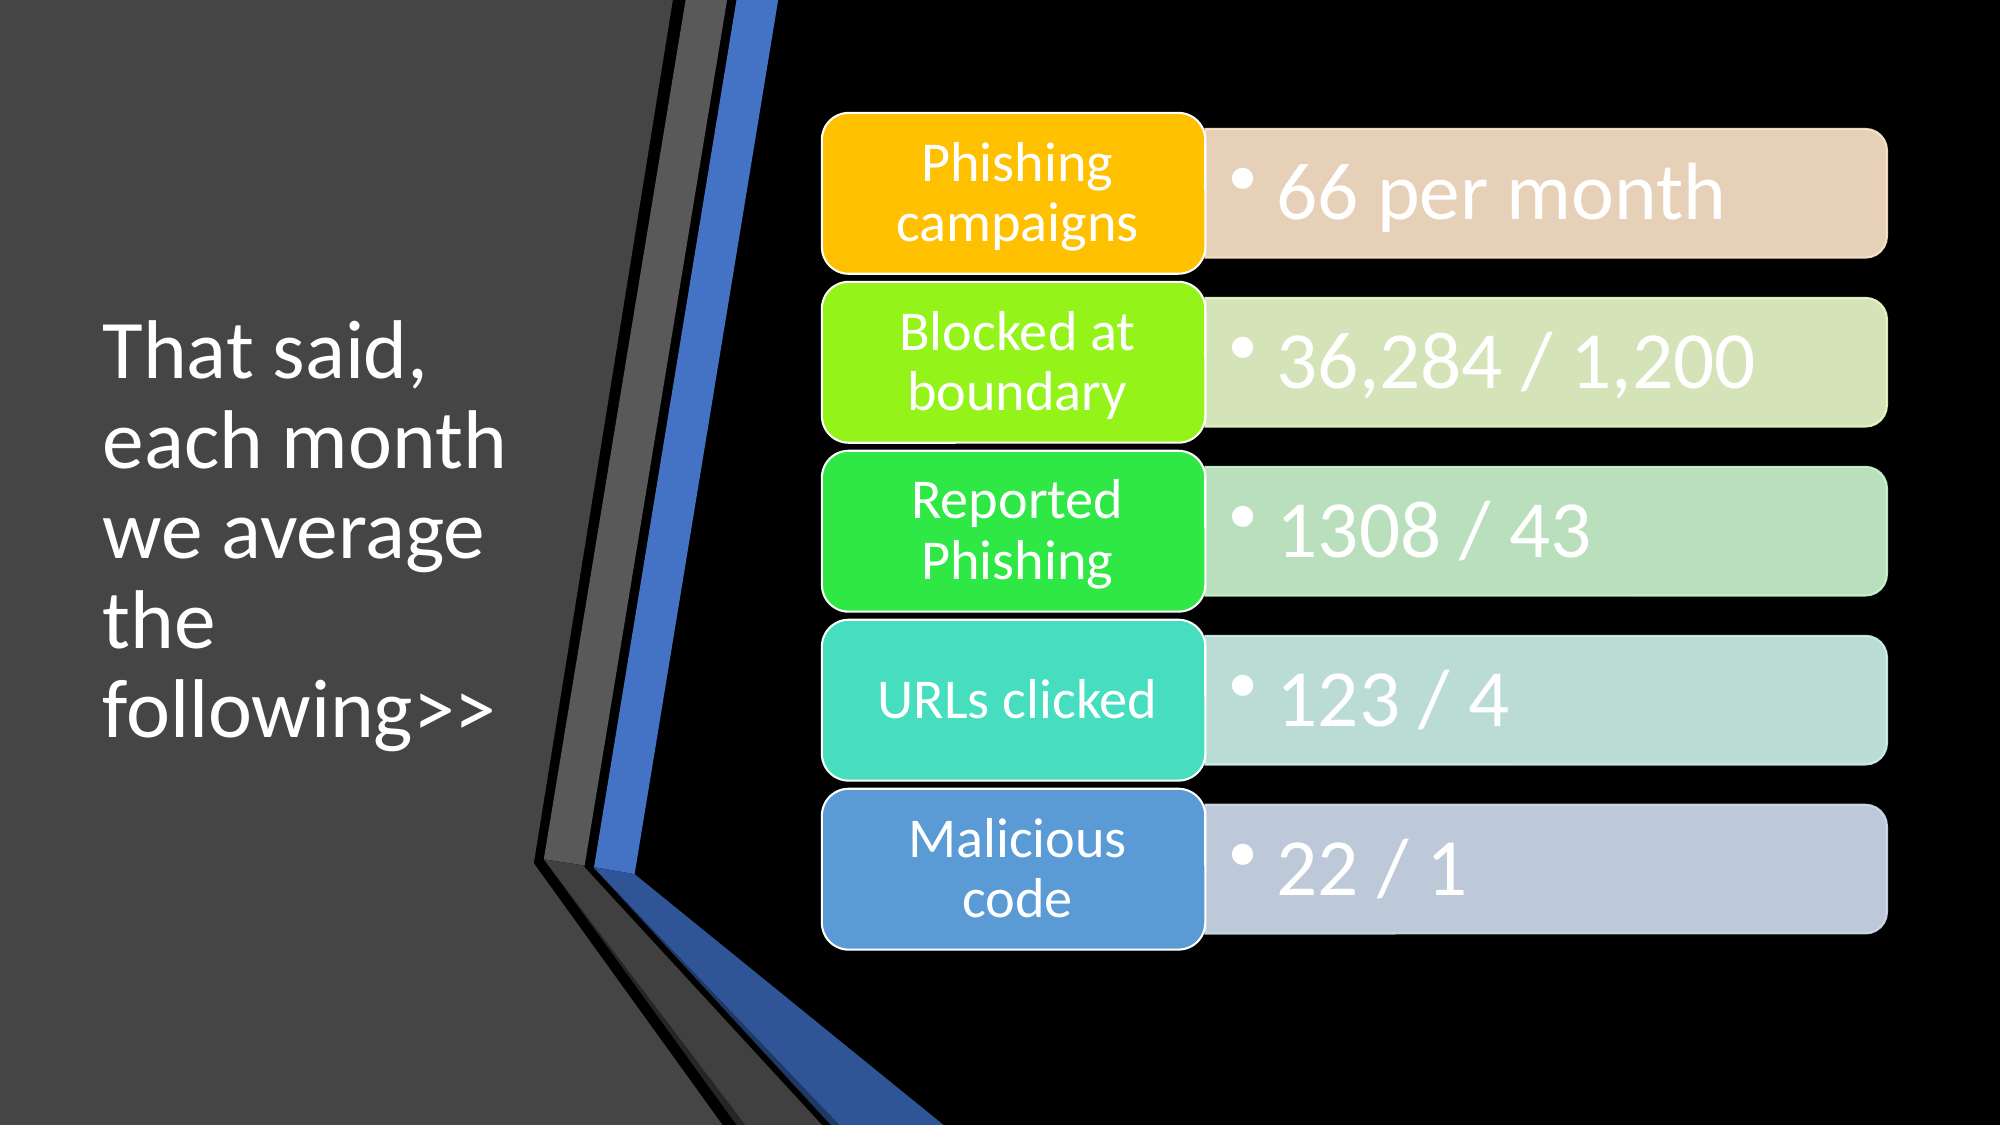

# That said, each month we average the following>>
66 per month
Phishing campaigns
36,284 / 1,200
Blocked at boundary
1308 / 43
Reported Phishing
123 / 4
URLs clicked
22 / 1
Malicious code